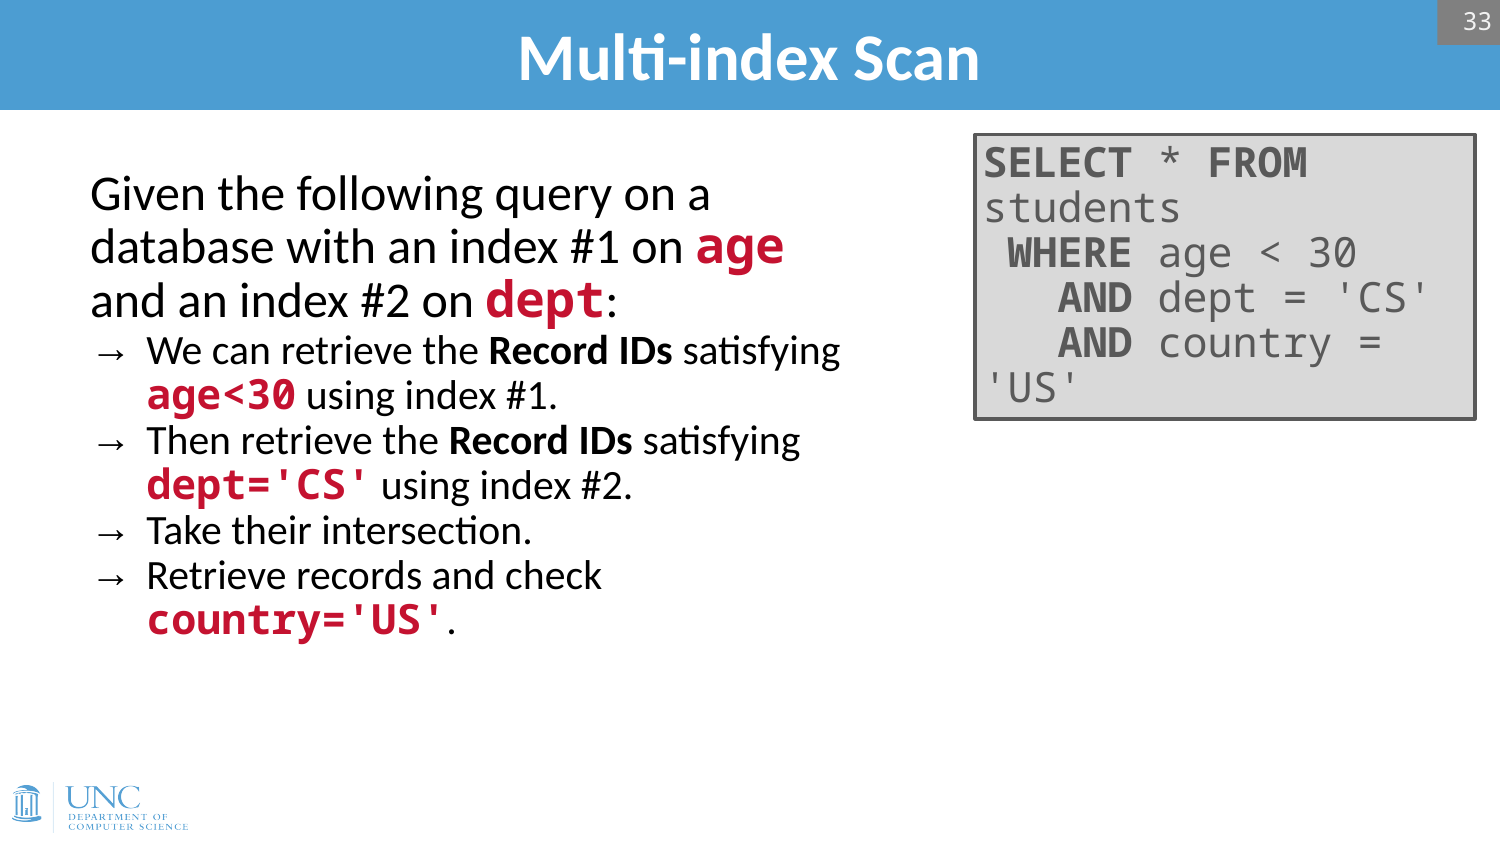

# Multi-index Scan
33
SELECT * FROM students
 WHERE age < 30
   AND dept = 'CS'
   AND country = 'US'
Given the following query on a database with an index #1 on age and an index #2 on dept:
We can retrieve the Record IDs satisfying age<30 using index #1.
Then retrieve the Record IDs satisfying dept='CS' using index #2.
Take their intersection.
Retrieve records and check country='US'.